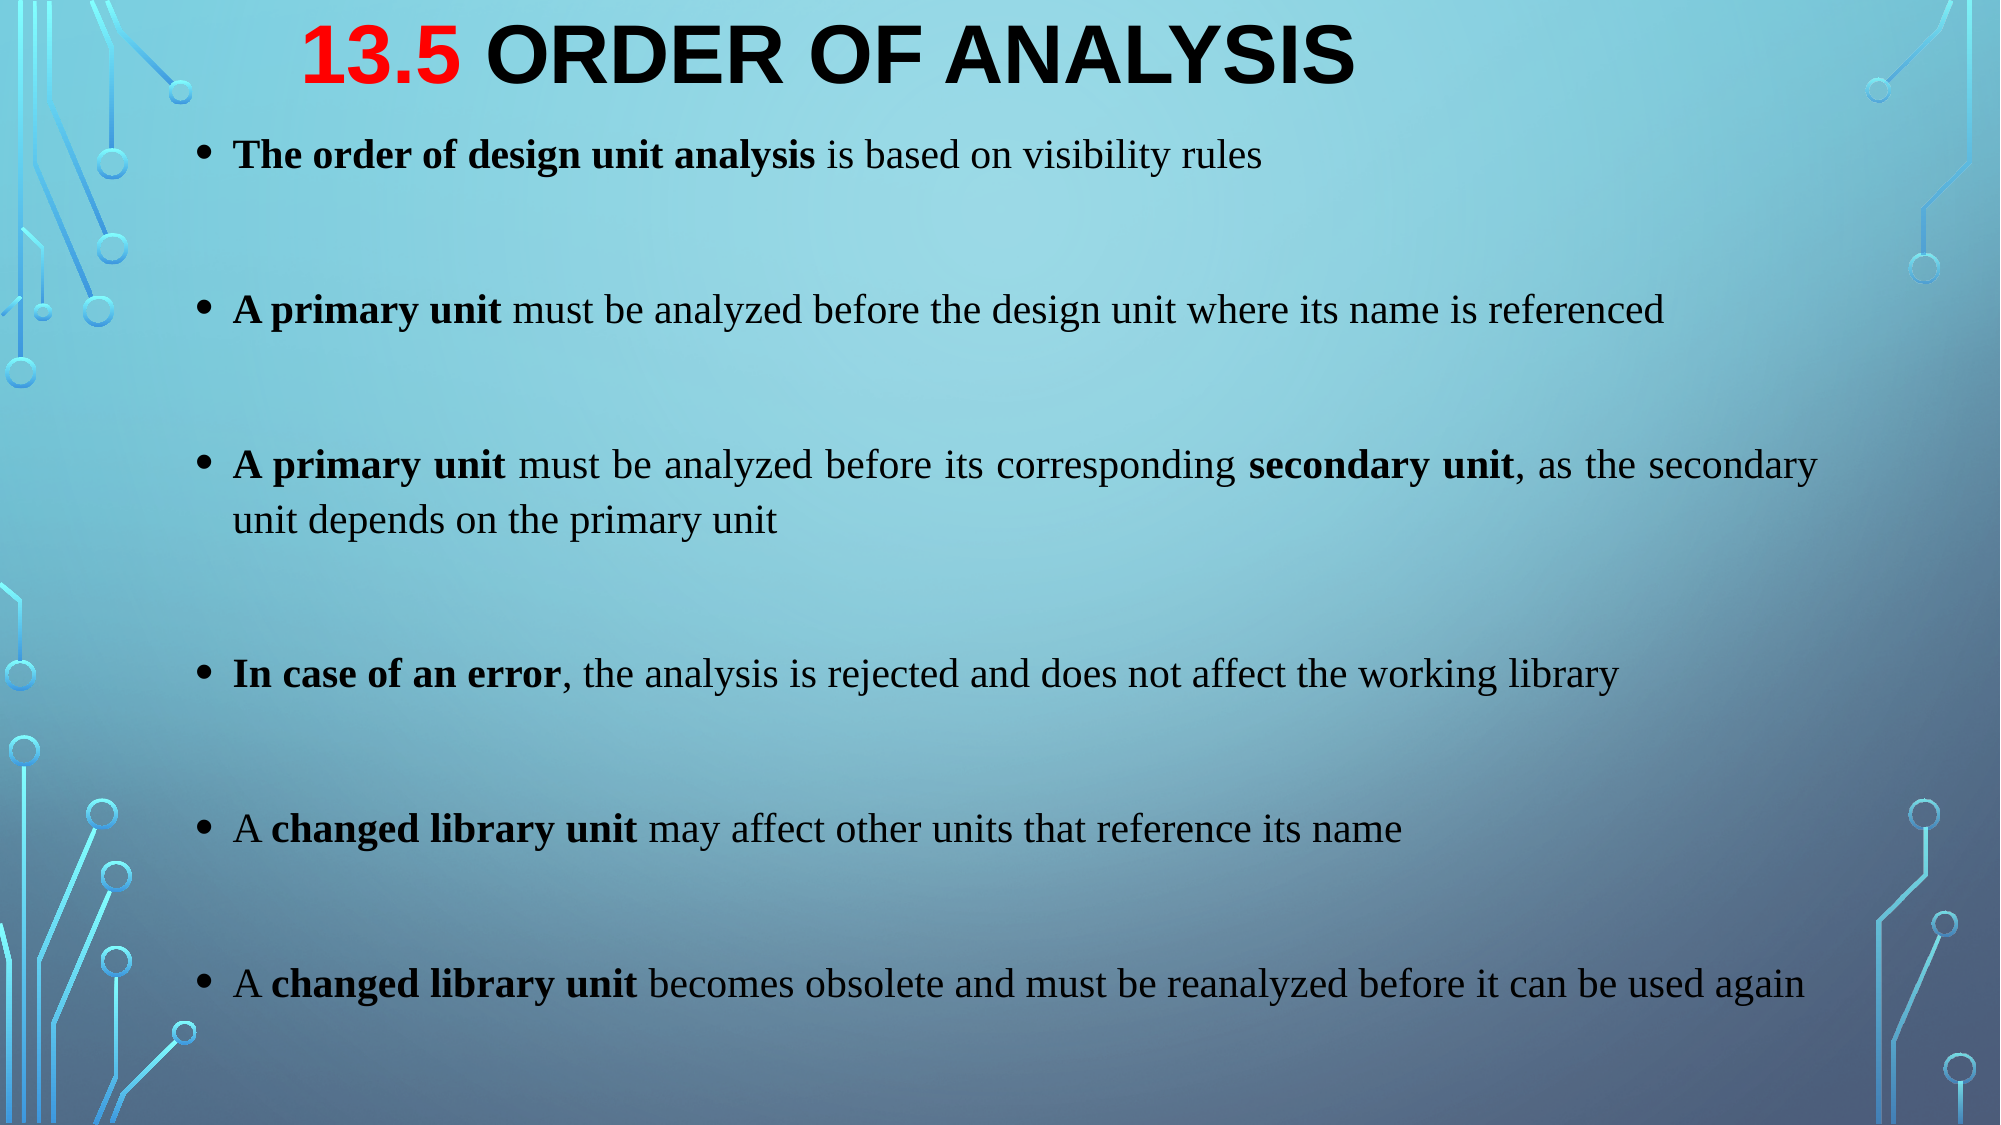

13.5 ORDER OF ANALYSIS
The order of design unit analysis is based on visibility rules

A primary unit must be analyzed before the design unit where its name is referenced

A primary unit must be analyzed before its corresponding secondary unit, as the secondary unit depends on the primary unit

In case of an error, the analysis is rejected and does not affect the working library

A changed library unit may affect other units that reference its name

A changed library unit becomes obsolete and must be reanalyzed before it can be used again